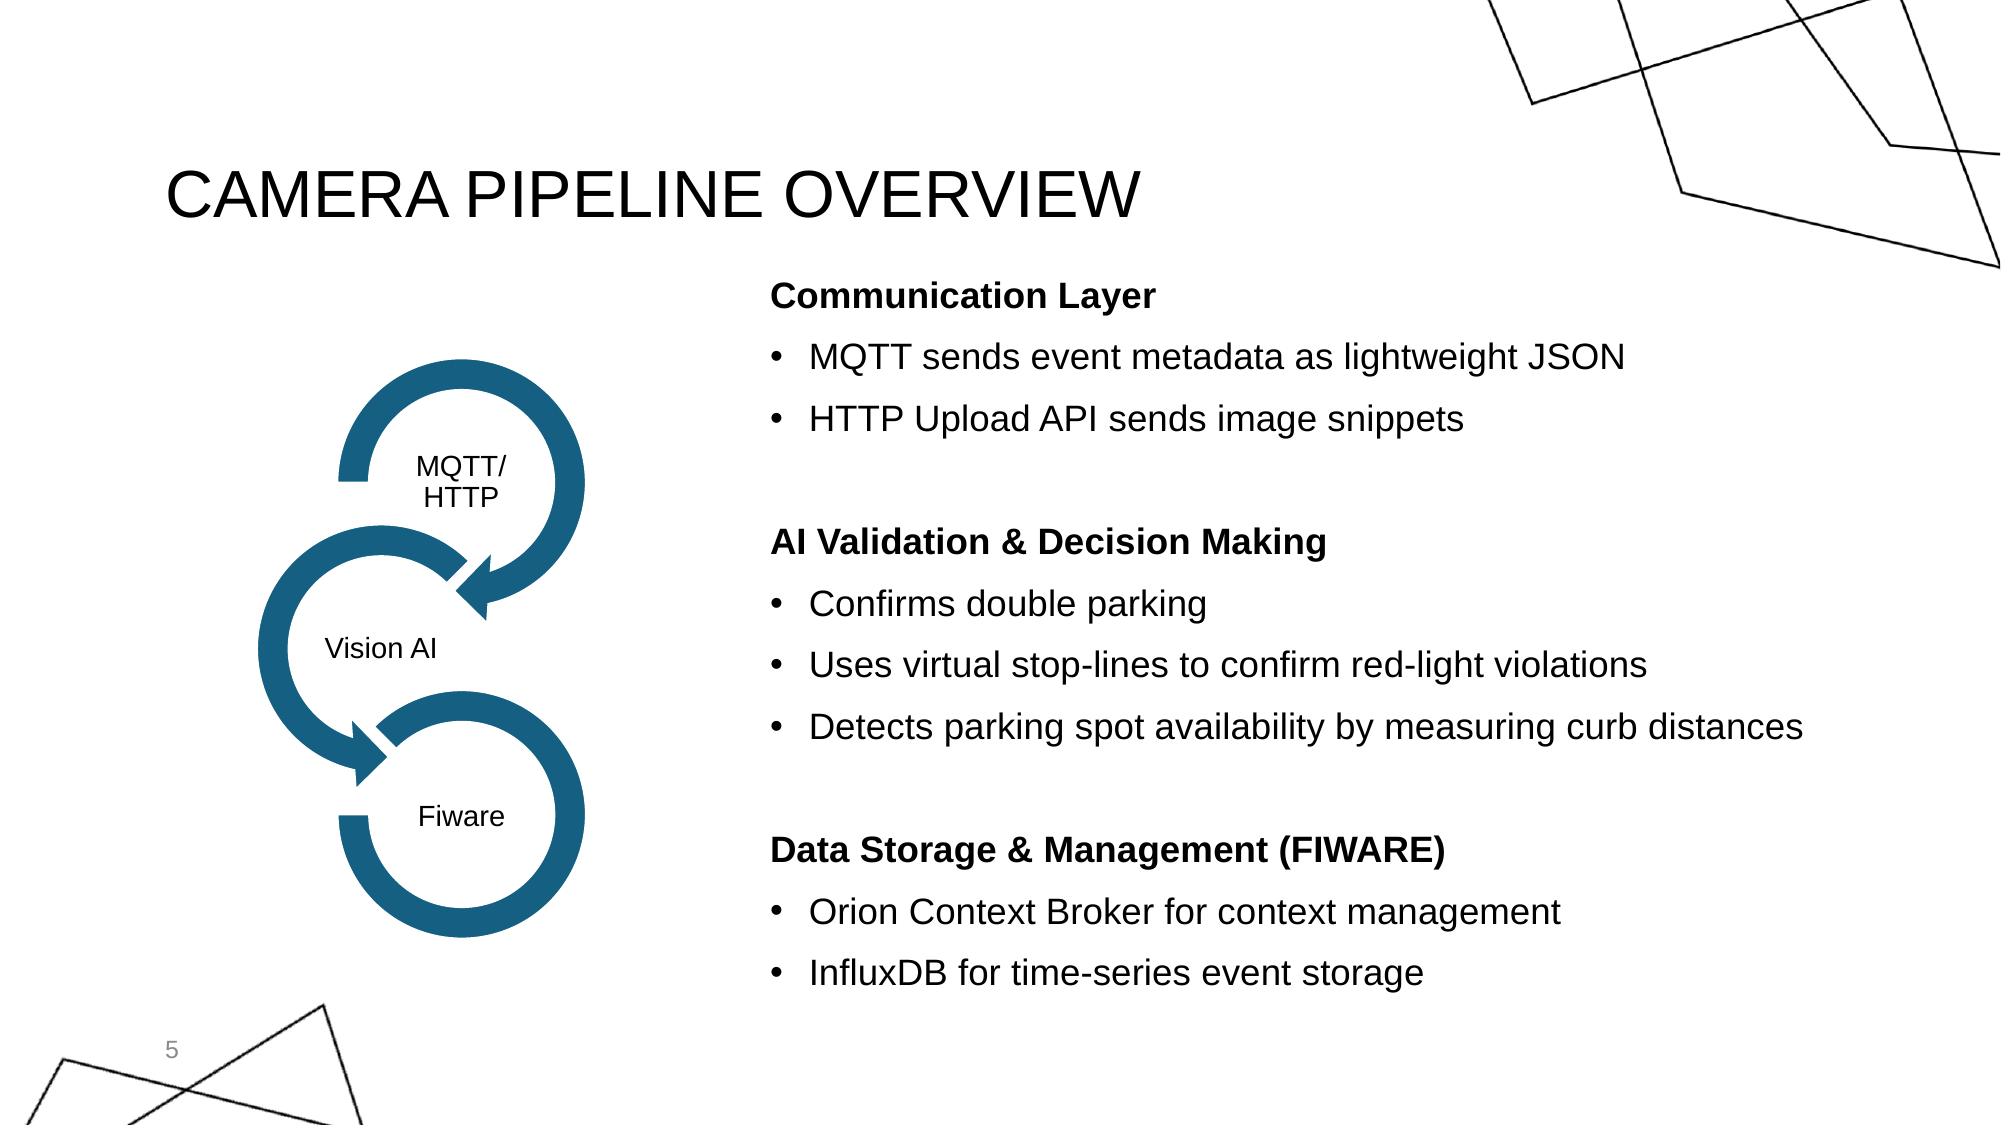

# CAMERA PIPELINE OVERVIEW
MQTT/HTTP
Vision AI
Fiware
Communication Layer
MQTT sends event metadata as lightweight JSON
HTTP Upload API sends image snippets

AI Validation & Decision Making
Confirms double parking
Uses virtual stop-lines to confirm red-light violations
Detects parking spot availability by measuring curb distances

Data Storage & Management (FIWARE)
Orion Context Broker for context management
InfluxDB for time-series event storage

5